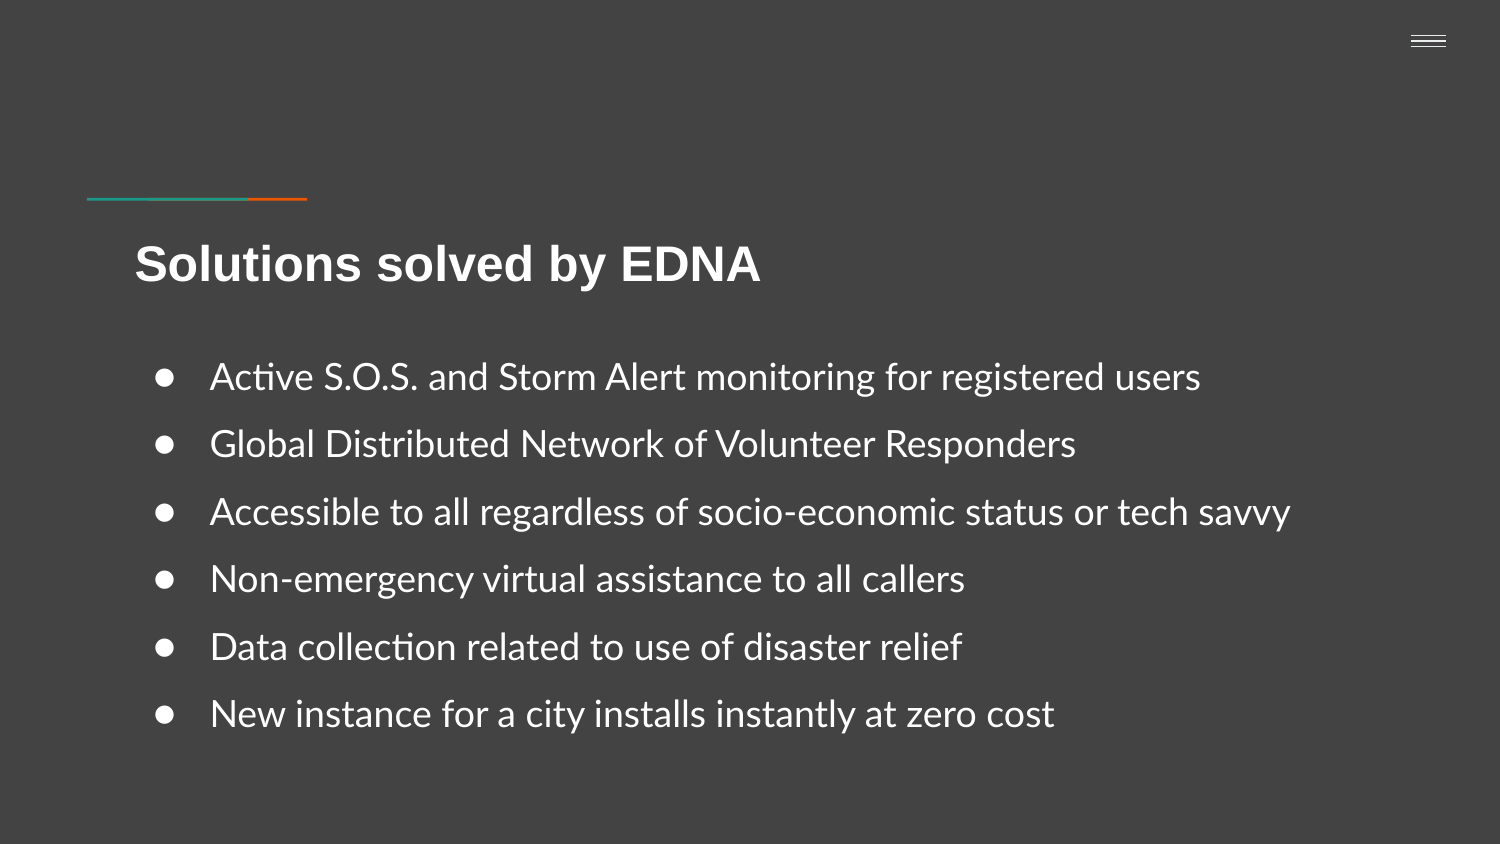

# Solutions solved by EDNA
Active S.O.S. and Storm Alert monitoring for registered users
Global Distributed Network of Volunteer Responders
Accessible to all regardless of socio-economic status or tech savvy
Non-emergency virtual assistance to all callers
Data collection related to use of disaster relief
New instance for a city installs instantly at zero cost